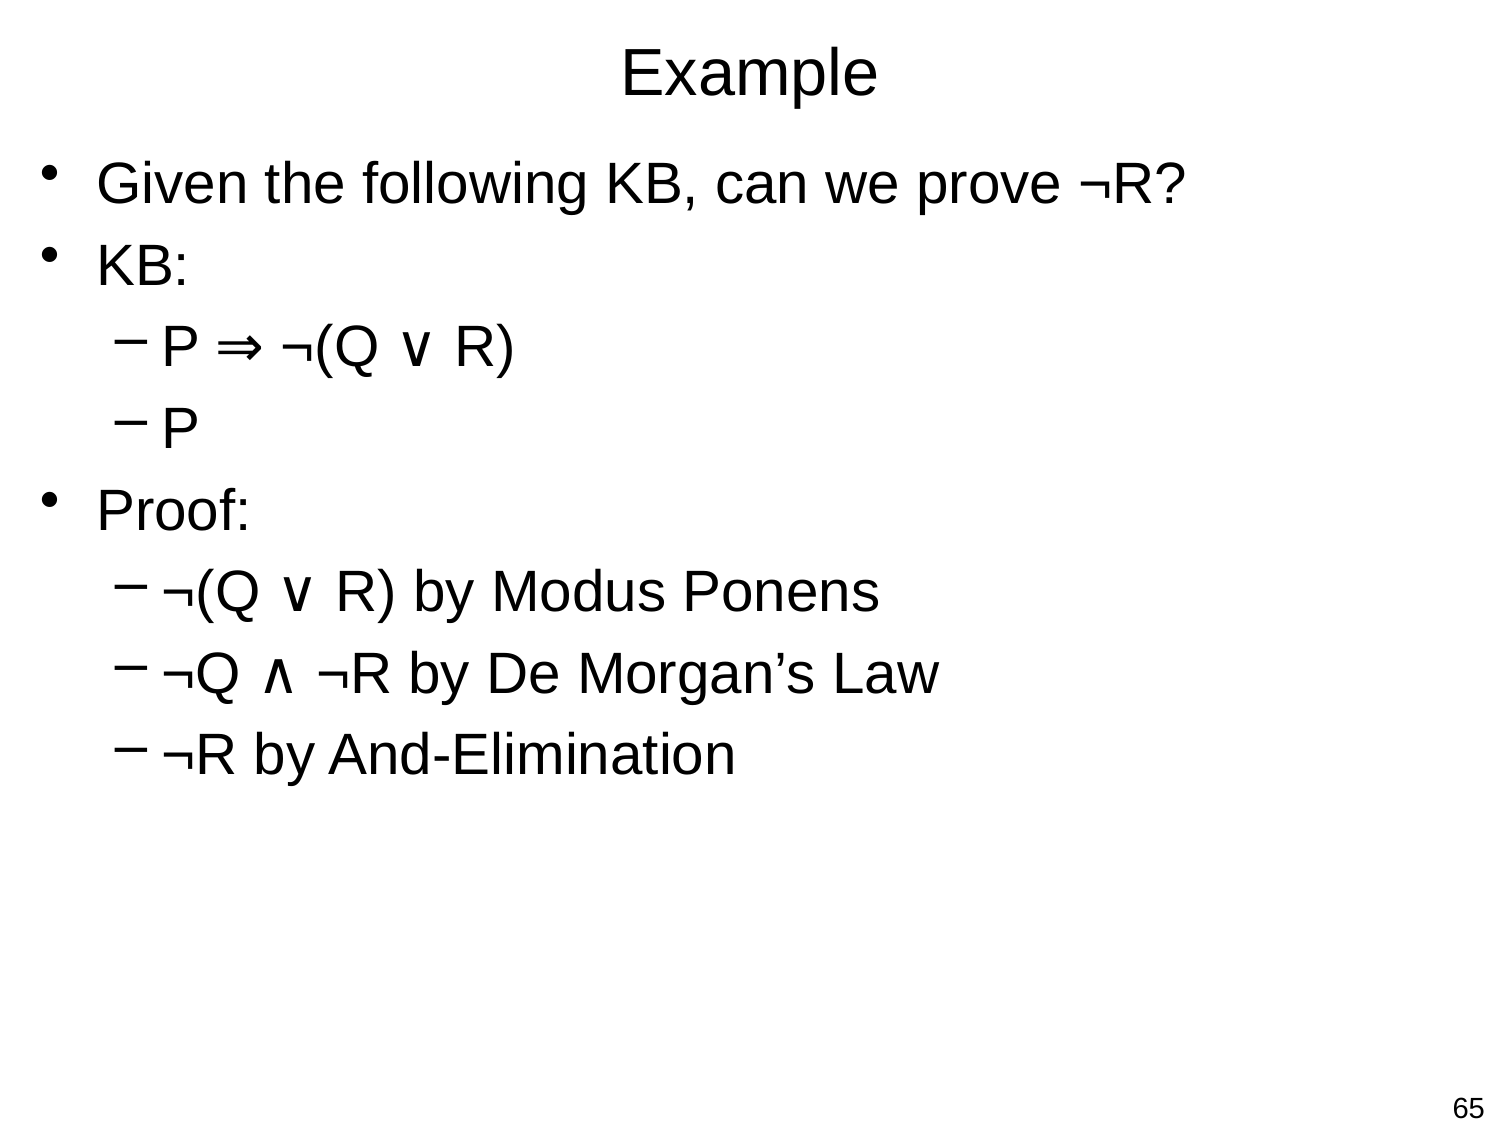

# Example
Given the following KB, can we prove ¬R?
KB:
P ⇒ ¬(Q ∨ R)
P
Proof:
¬(Q ∨ R) by Modus Ponens
¬Q ∧ ¬R by De Morgan’s Law
¬R by And-Elimination

65